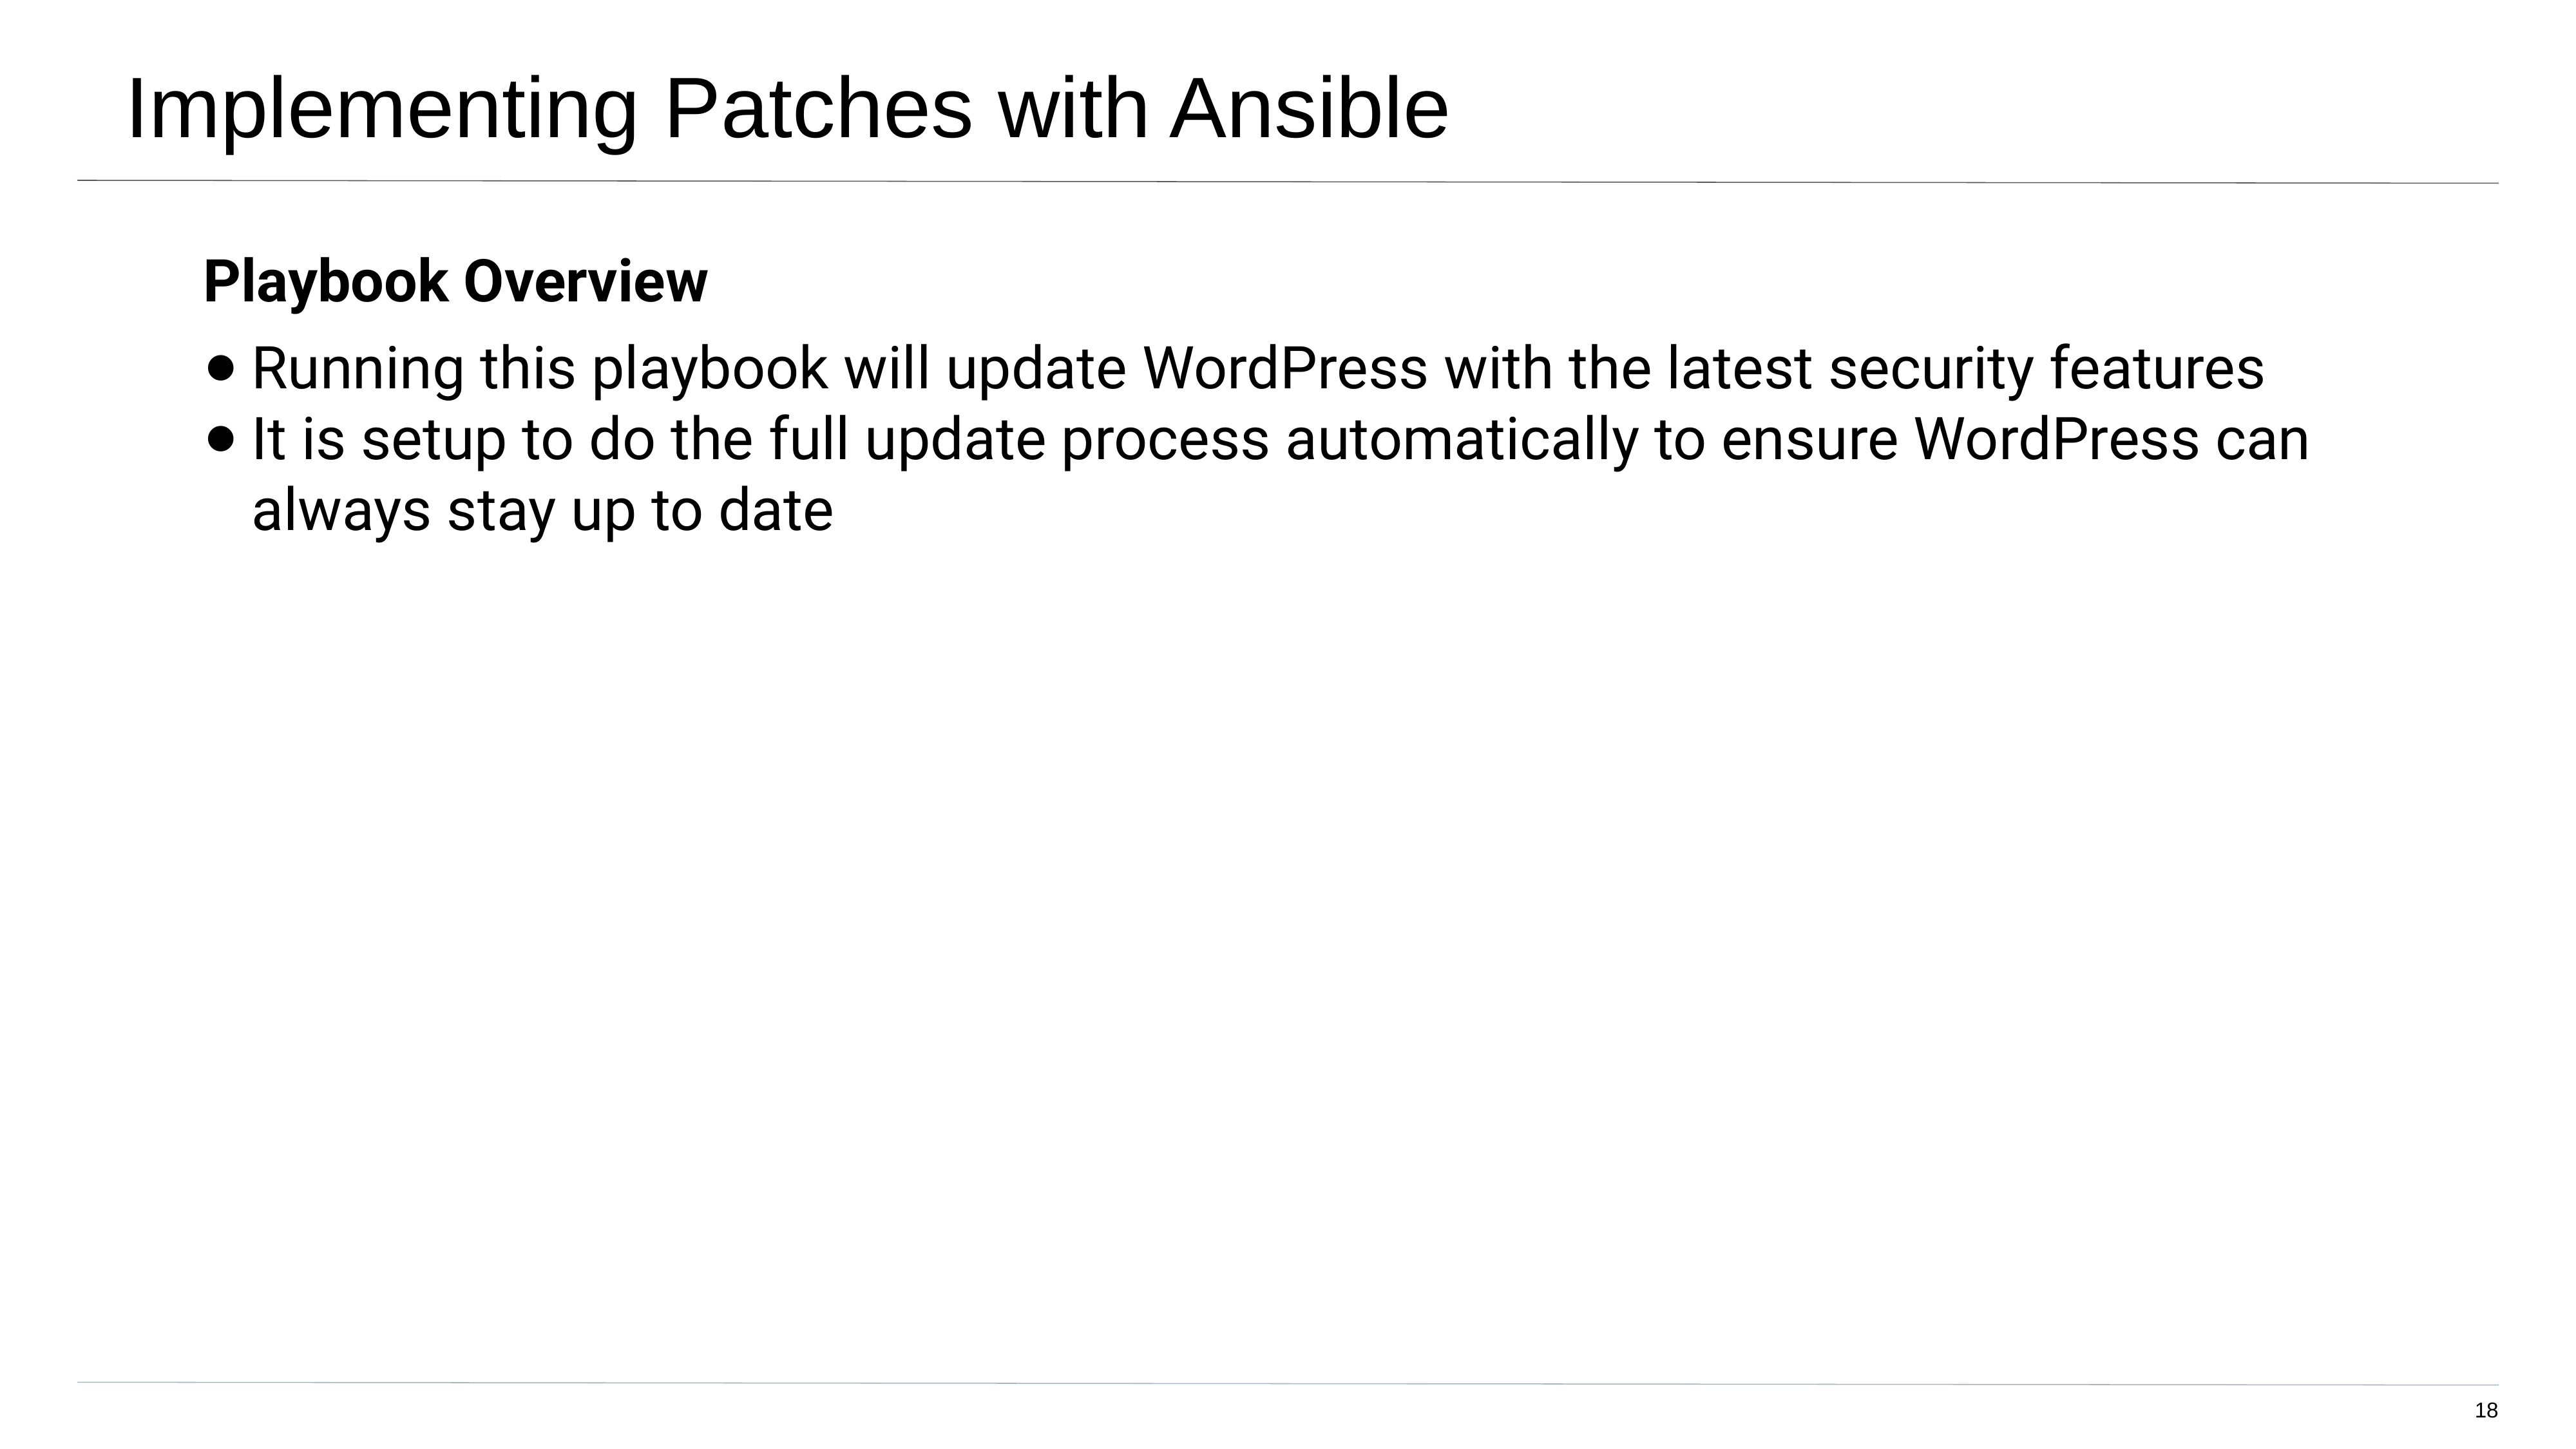

# Implementing Patches with Ansible
Playbook Overview
Running this playbook will update WordPress with the latest security features
It is setup to do the full update process automatically to ensure WordPress can always stay up to date

18